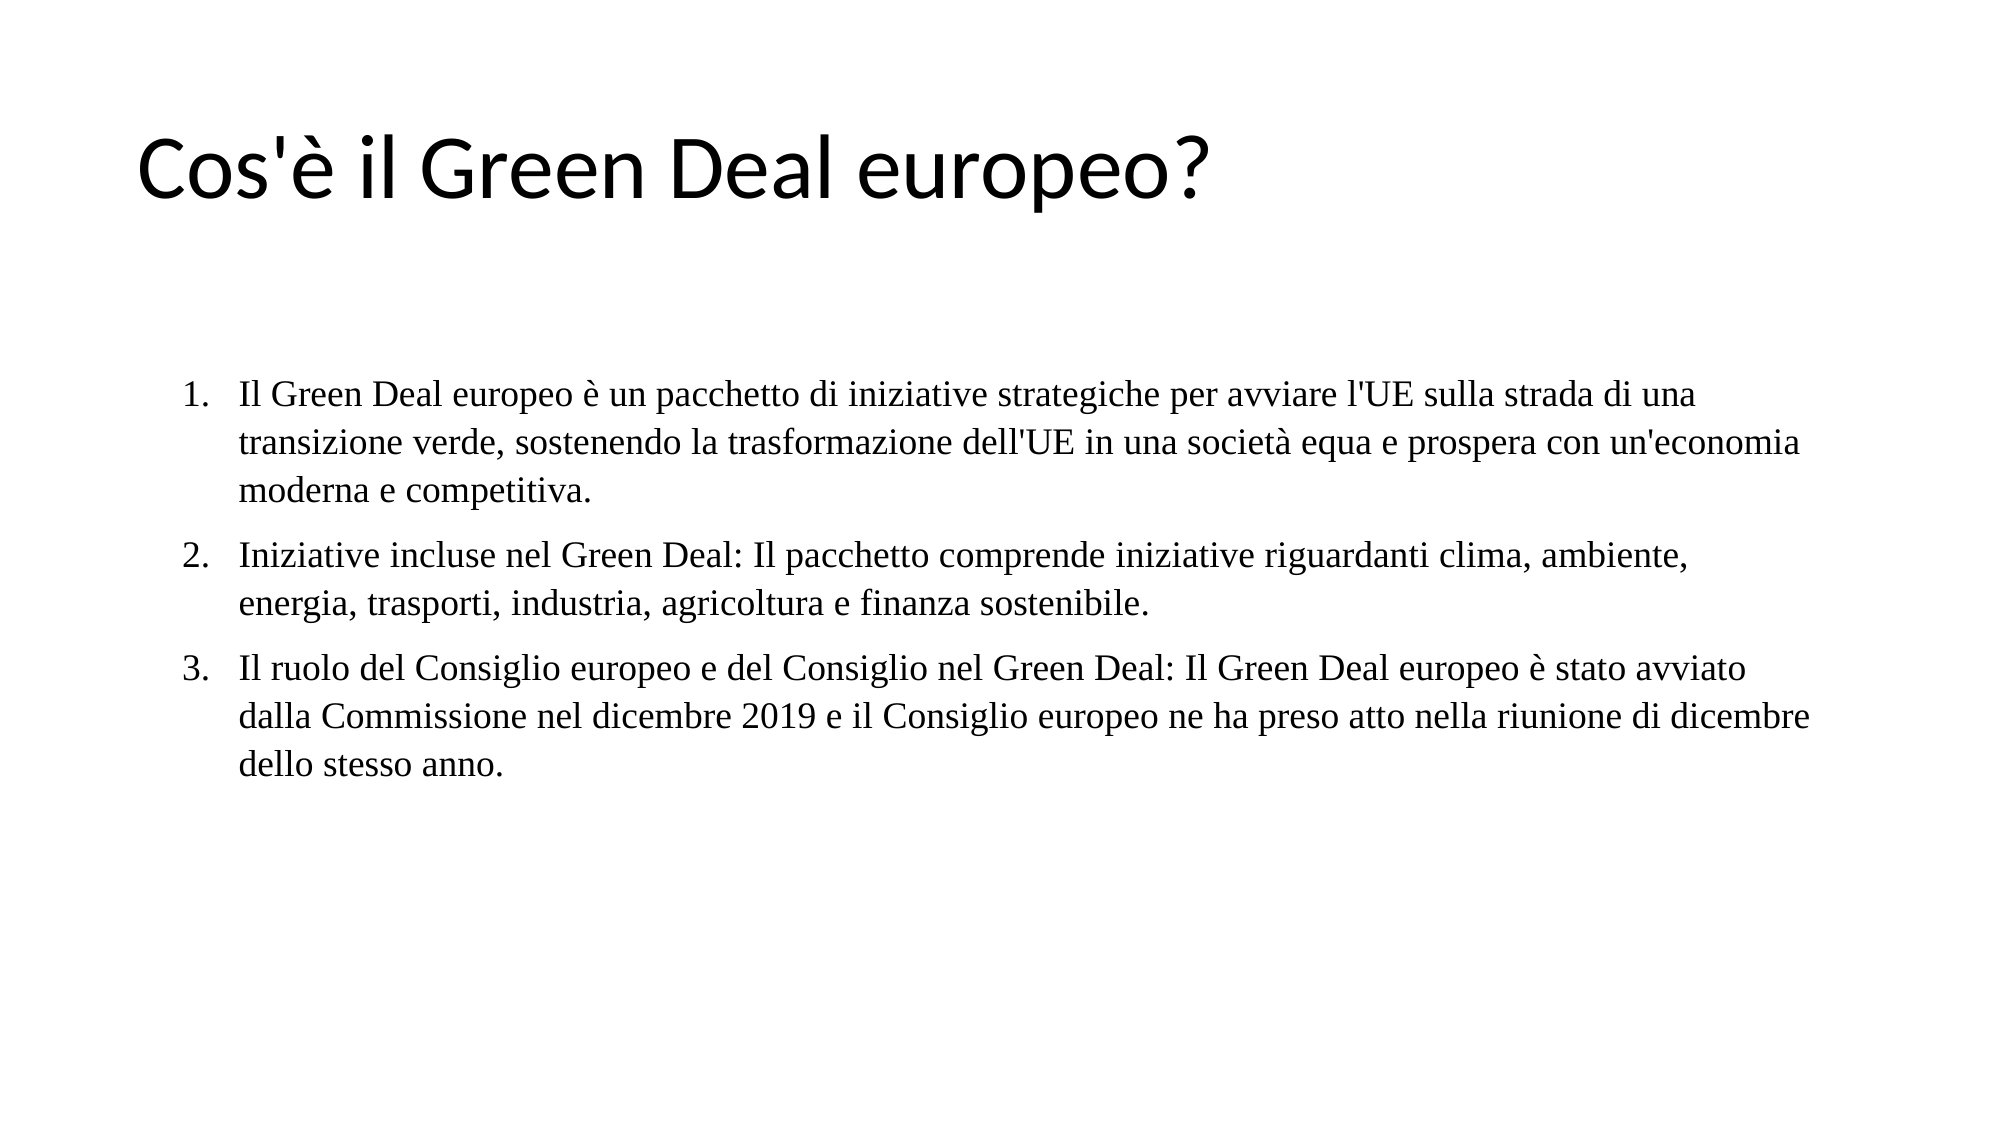

# Cos'è il Green Deal europeo?
Il Green Deal europeo è un pacchetto di iniziative strategiche per avviare l'UE sulla strada di una transizione verde, sostenendo la trasformazione dell'UE in una società equa e prospera con un'economia moderna e competitiva.
Iniziative incluse nel Green Deal: Il pacchetto comprende iniziative riguardanti clima, ambiente, energia, trasporti, industria, agricoltura e finanza sostenibile.
Il ruolo del Consiglio europeo e del Consiglio nel Green Deal: Il Green Deal europeo è stato avviato dalla Commissione nel dicembre 2019 e il Consiglio europeo ne ha preso atto nella riunione di dicembre dello stesso anno.